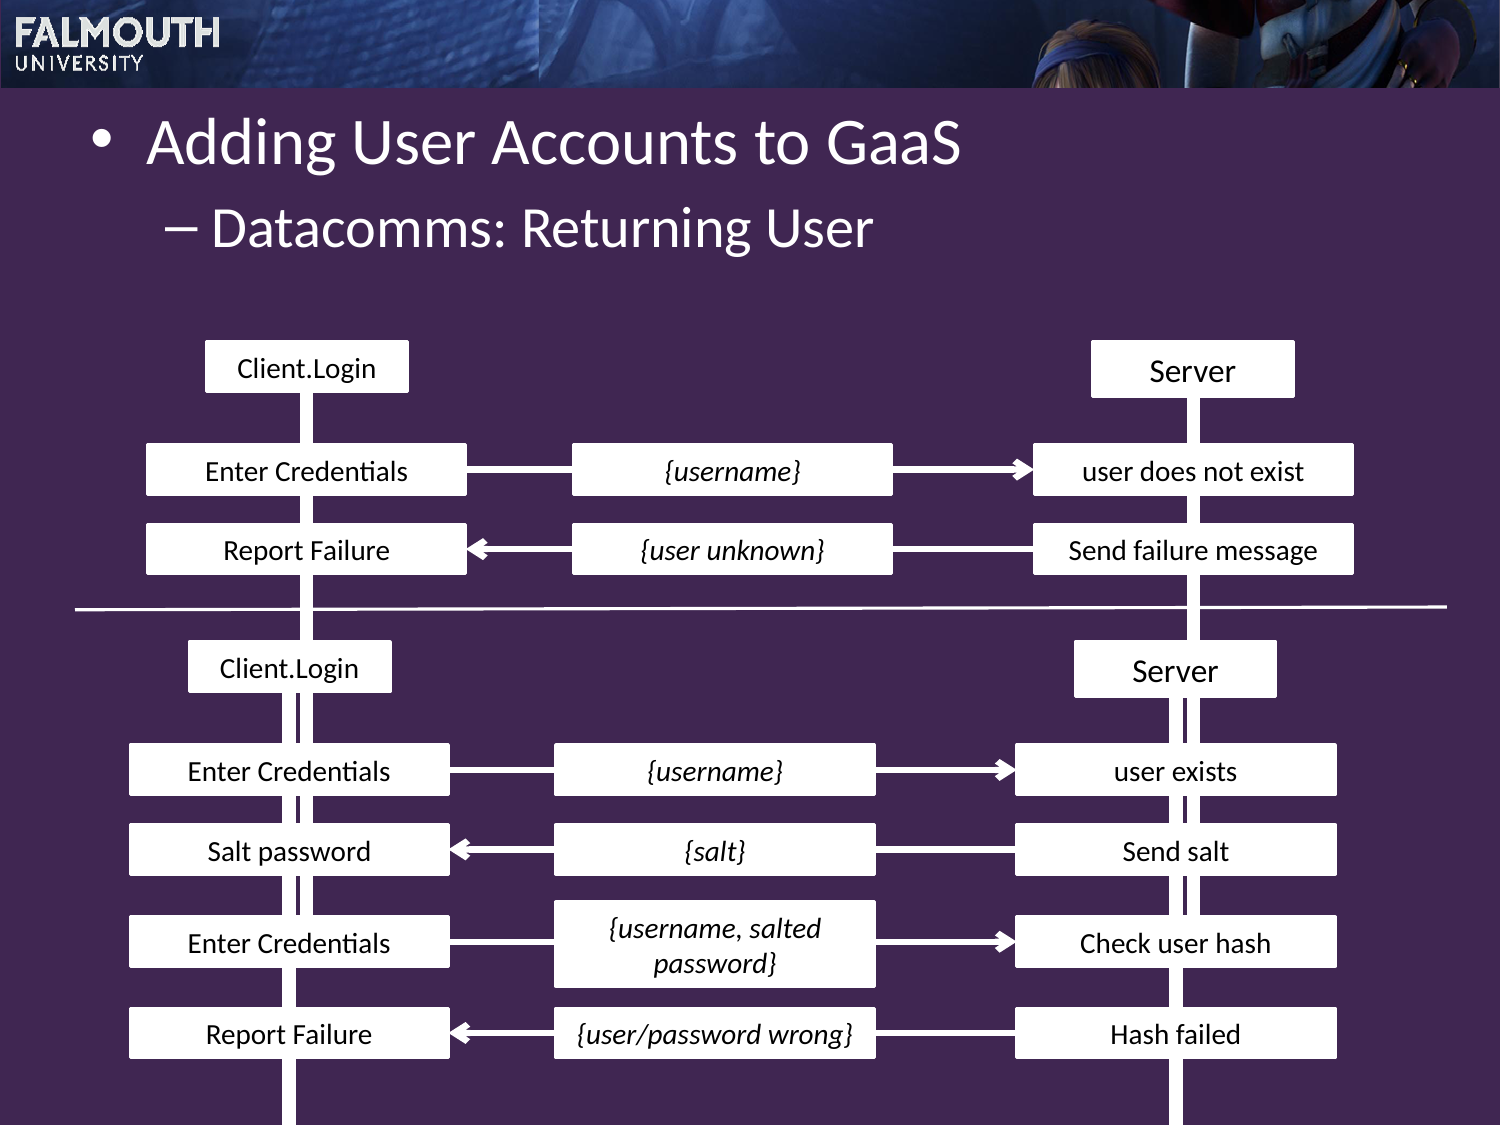

Adding User Accounts to GaaS
Datacomms: Returning User
Client.Login
Server

Enter Credentials
{username}
user does not exist
Report Failure
{user unknown}
Send failure message
Client.Login
Server

Enter Credentials
{username}
user exists
Salt password
{salt}
Send salt
{username, salted password}
Enter Credentials
Check user hash
Report Failure
{user/password wrong}
Hash failed